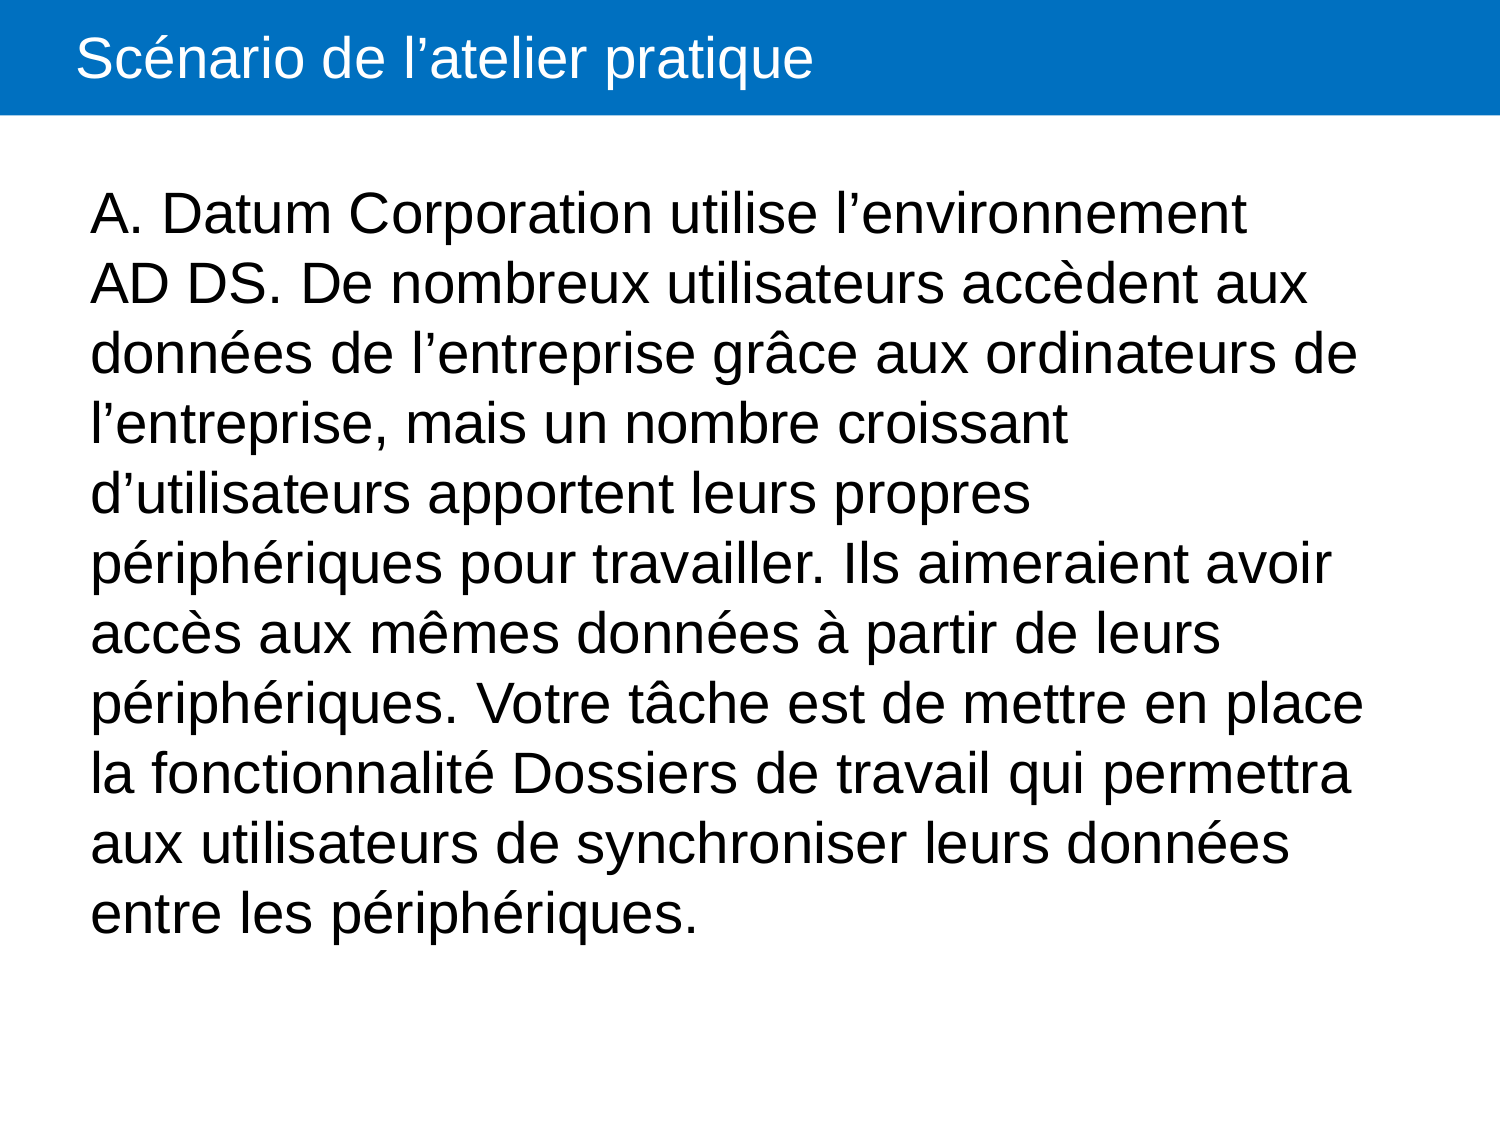

# Scénario de l’atelier pratique
A. Datum Corporation utilise l’environnement AD DS. De nombreux utilisateurs accèdent aux données de l’entreprise grâce aux ordinateurs de l’entreprise, mais un nombre croissant d’utilisateurs apportent leurs propres périphériques pour travailler. Ils aimeraient avoir accès aux mêmes données à partir de leurs périphériques. Votre tâche est de mettre en place la fonctionnalité Dossiers de travail qui permettra aux utilisateurs de synchroniser leurs données entre les périphériques.